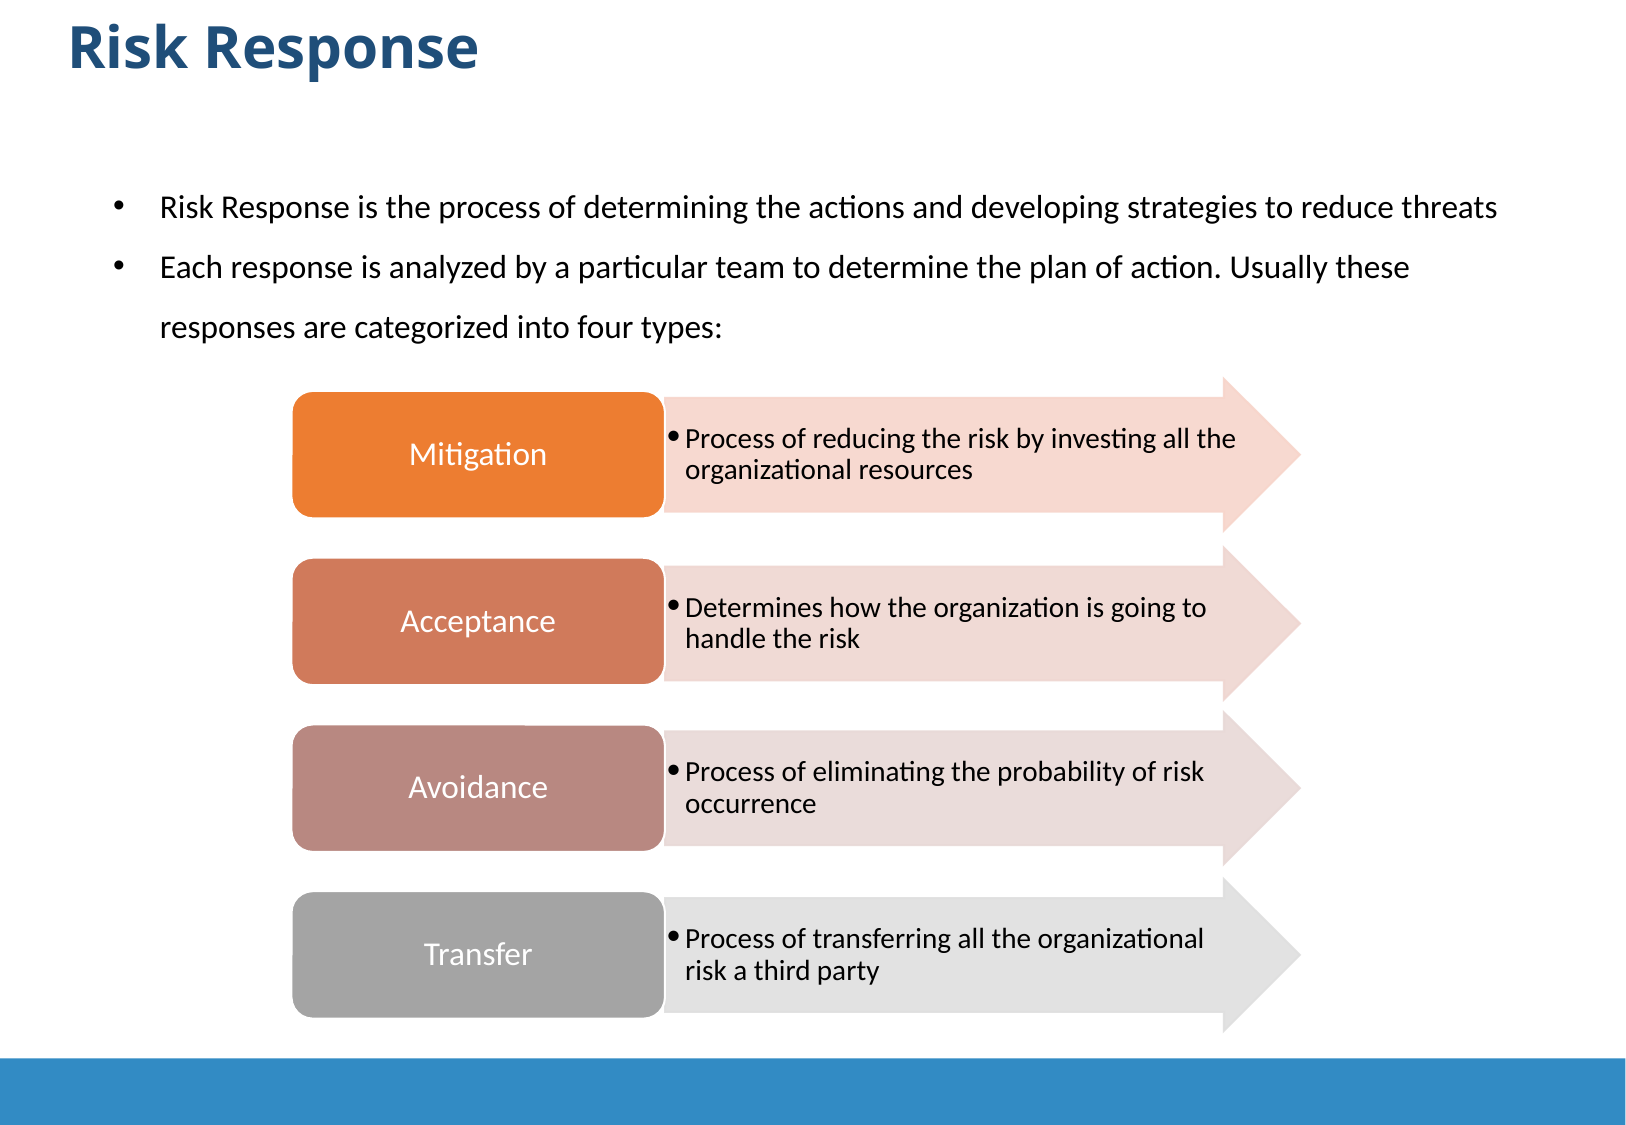

Risk Response
Risk Response is the process of determining the actions and developing strategies to reduce threats
Each response is analyzed by a particular team to determine the plan of action. Usually these responses are categorized into four types:

Mitigation
Process of reducing the risk by investing all the organizational resources

Acceptance
Determines how the organization is going to handle the risk

Avoidance
Process of eliminating the probability of risk occurrence

Transfer
Process of transferring all the organizational risk a third party